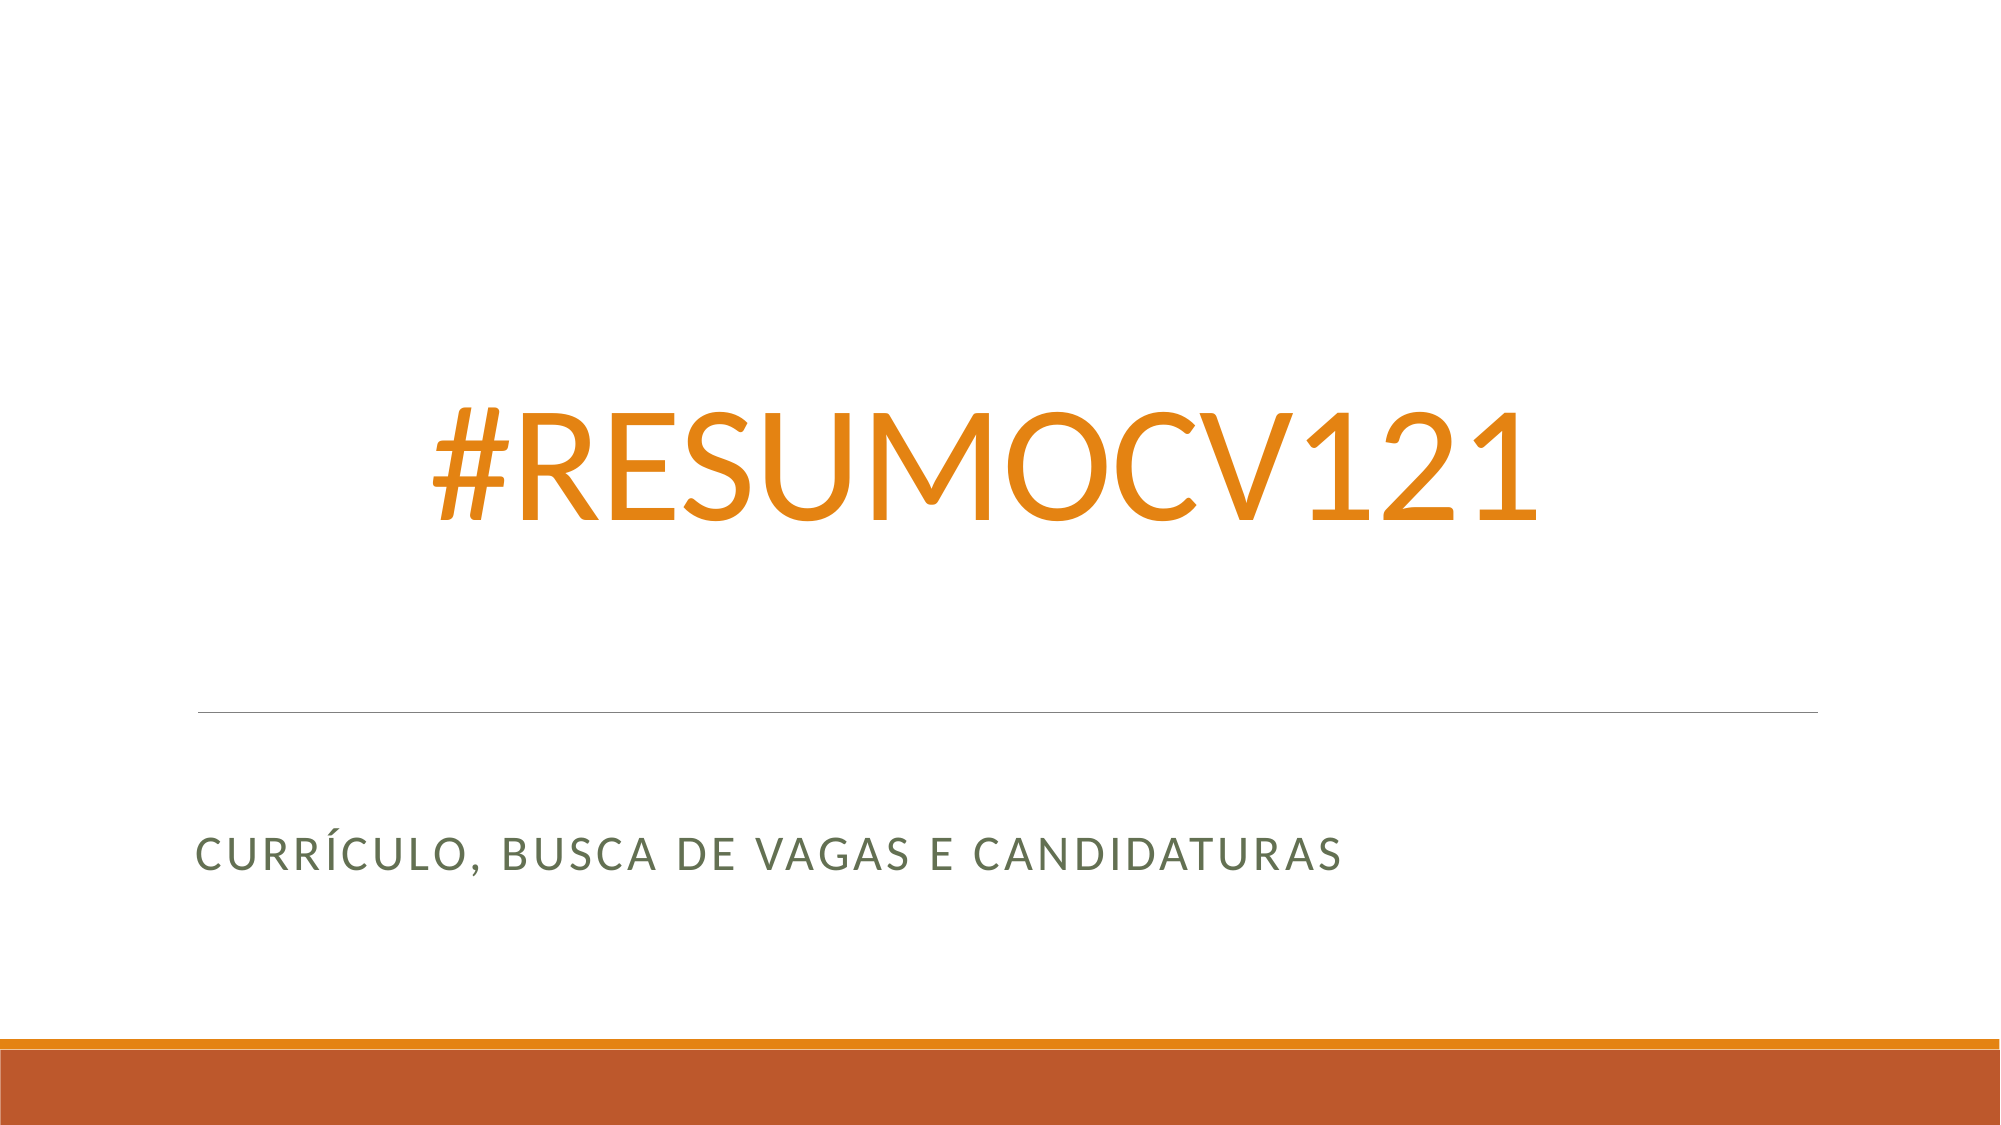

# #RESUMOCV121

Currículo, busca de vagas e candidaturas